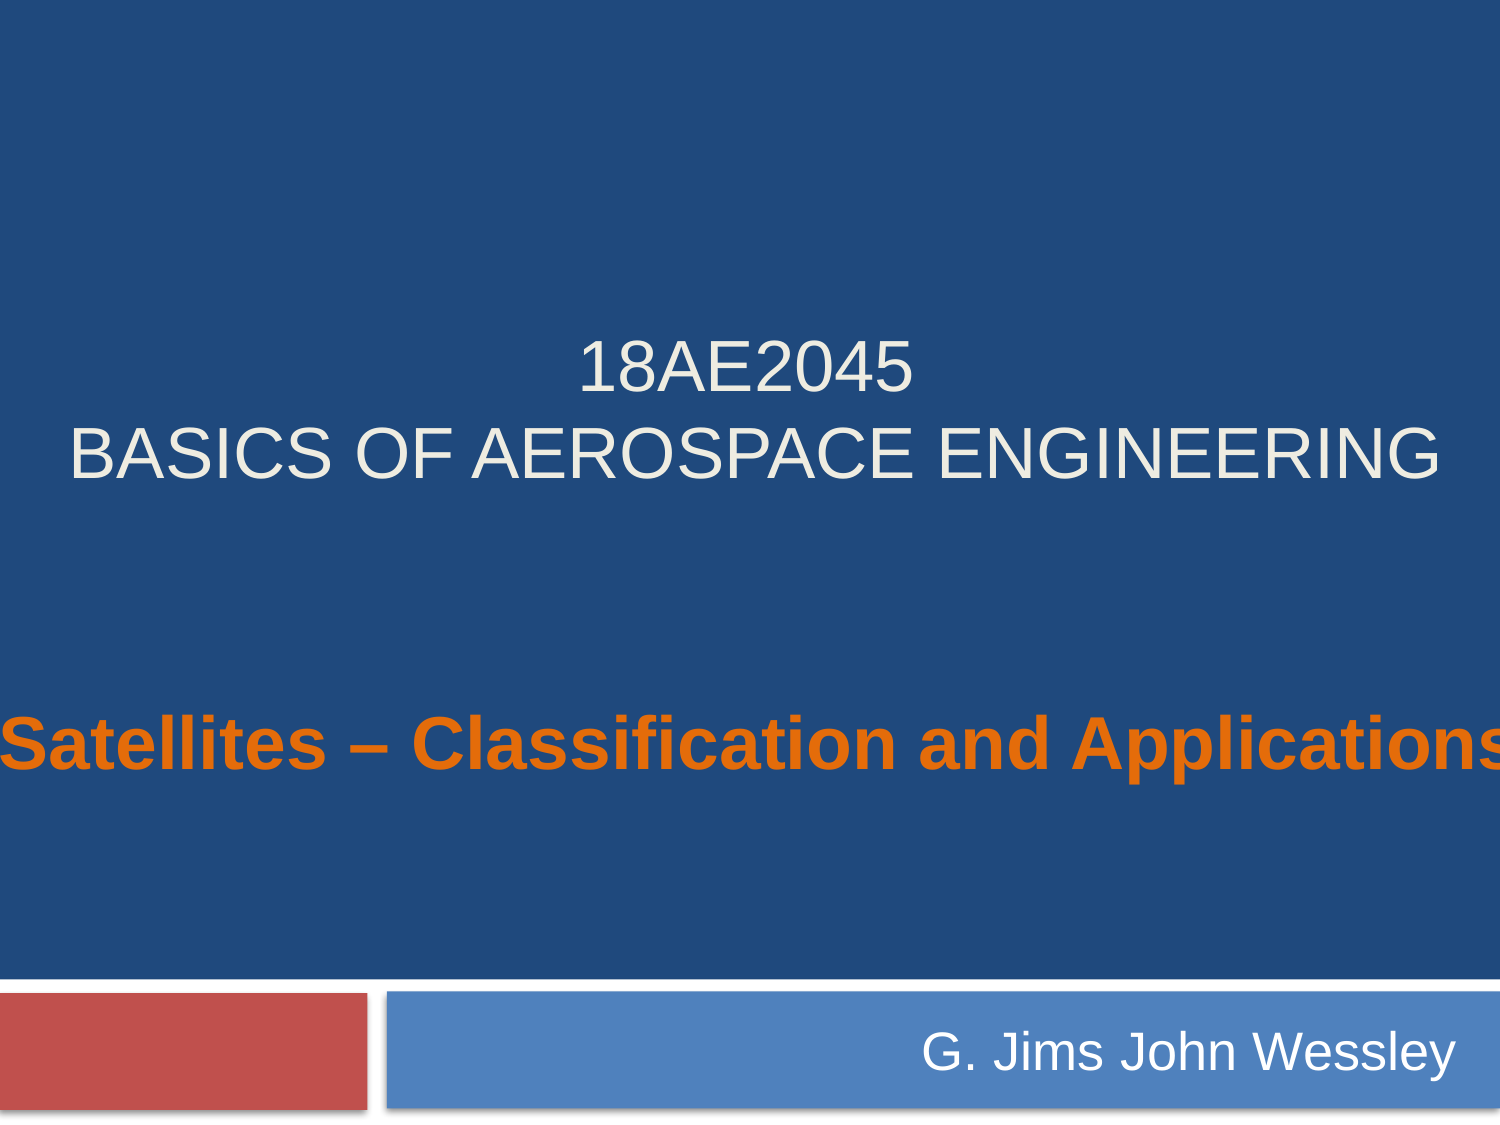

# 18AE2045 Basics of Aerospace Engineering
Satellites – Classification and Applications
G. Jims John Wessley